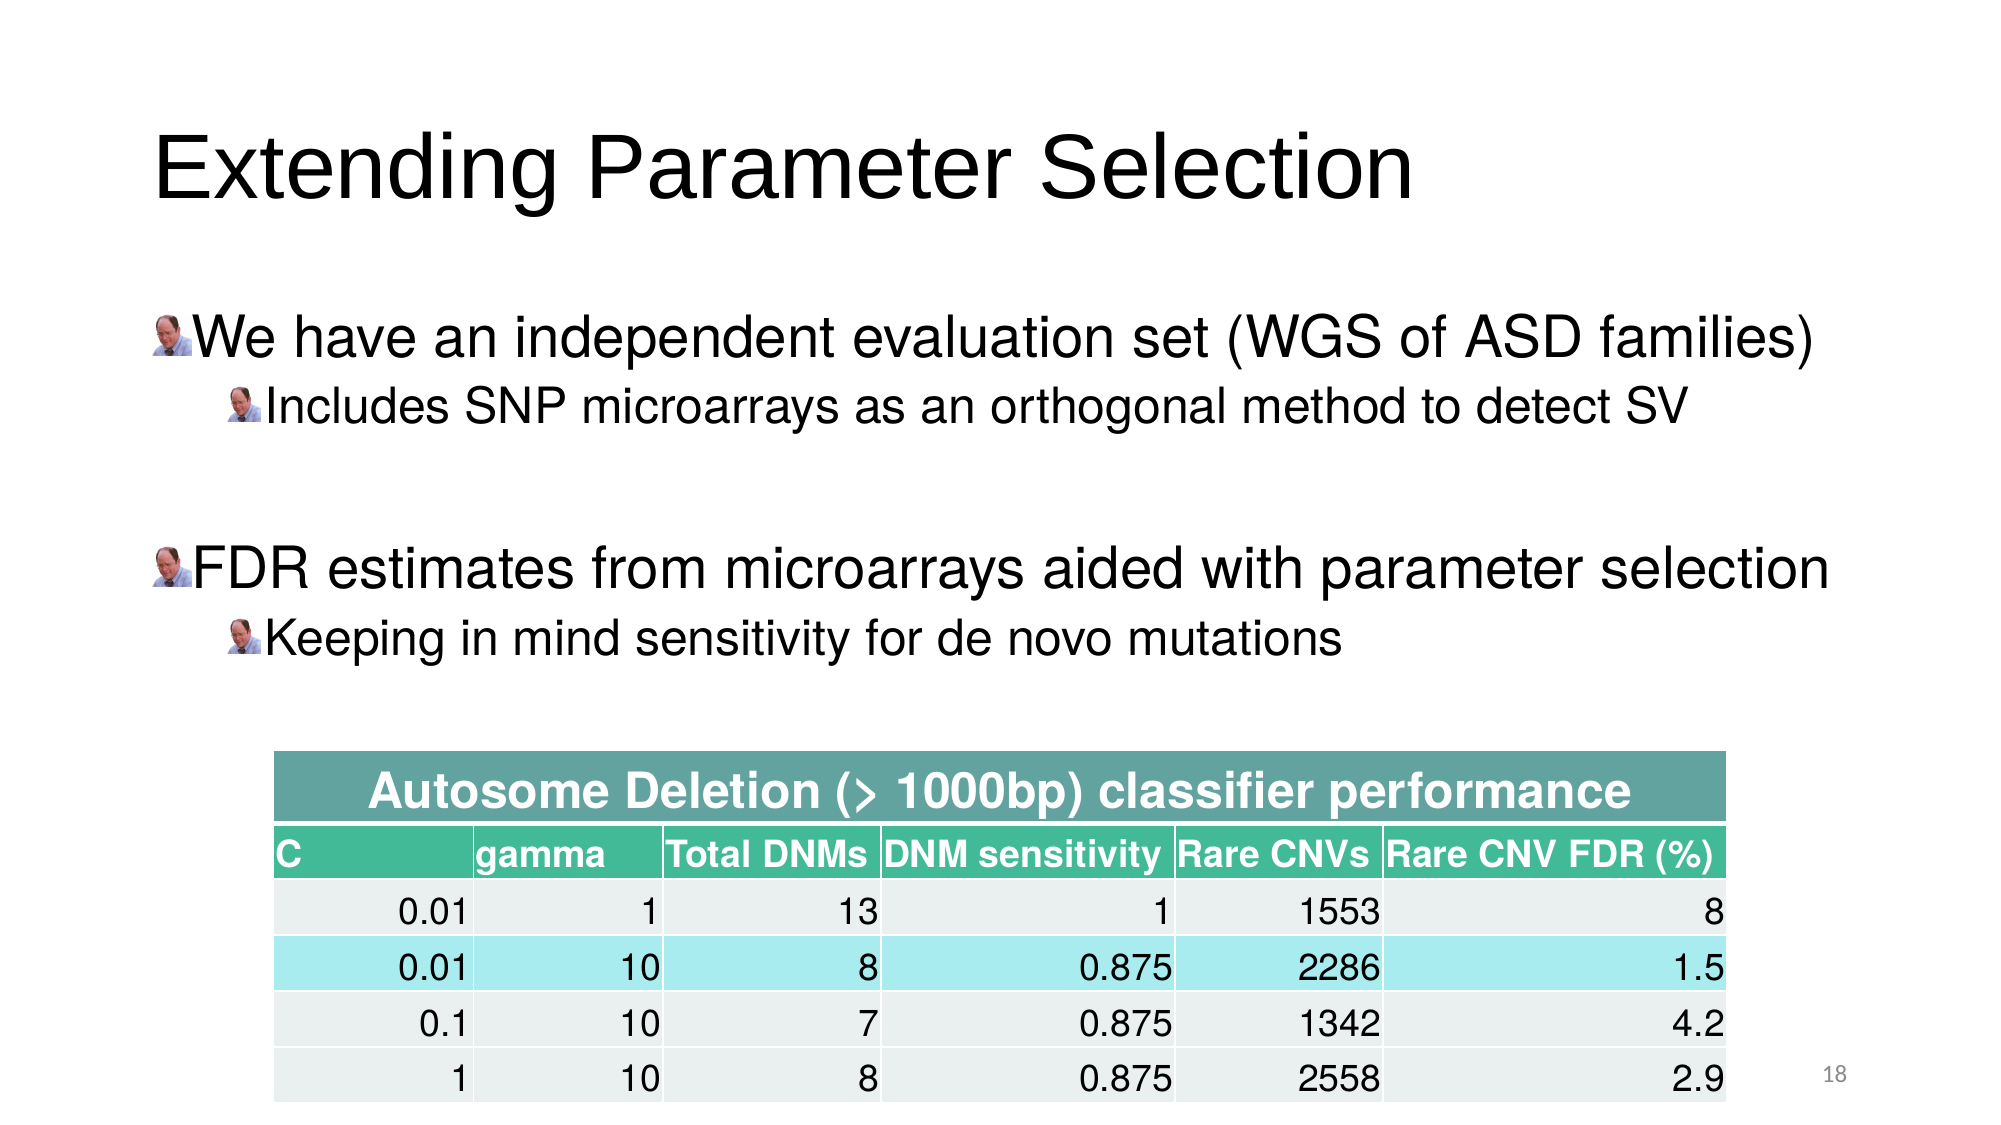

# Extending Parameter Selection
We have an independent evaluation set (WGS of ASD families)
Includes SNP microarrays as an orthogonal method to detect SV

FDR estimates from microarrays aided with parameter selection
Keeping in mind sensitivity for de novo mutations
| Autosome Deletion (> 1000bp) classifier performance |  |  |  |  |  |
| --- | --- | --- | --- | --- | --- |
| C | gamma | Total DNMs | DNM sensitivity | Rare CNVs | Rare CNV FDR (%) |
| 0.01 | 1 | 13 | 1 | 1553 | 8 |
| 0.01 | 10 | 8 | 0.875 | 2286 | 1.5 |
| 0.1 | 10 | 7 | 0.875 | 1342 | 4.2 |
| 1 | 10 | 8 | 0.875 | 2558 | 2.9 |
18